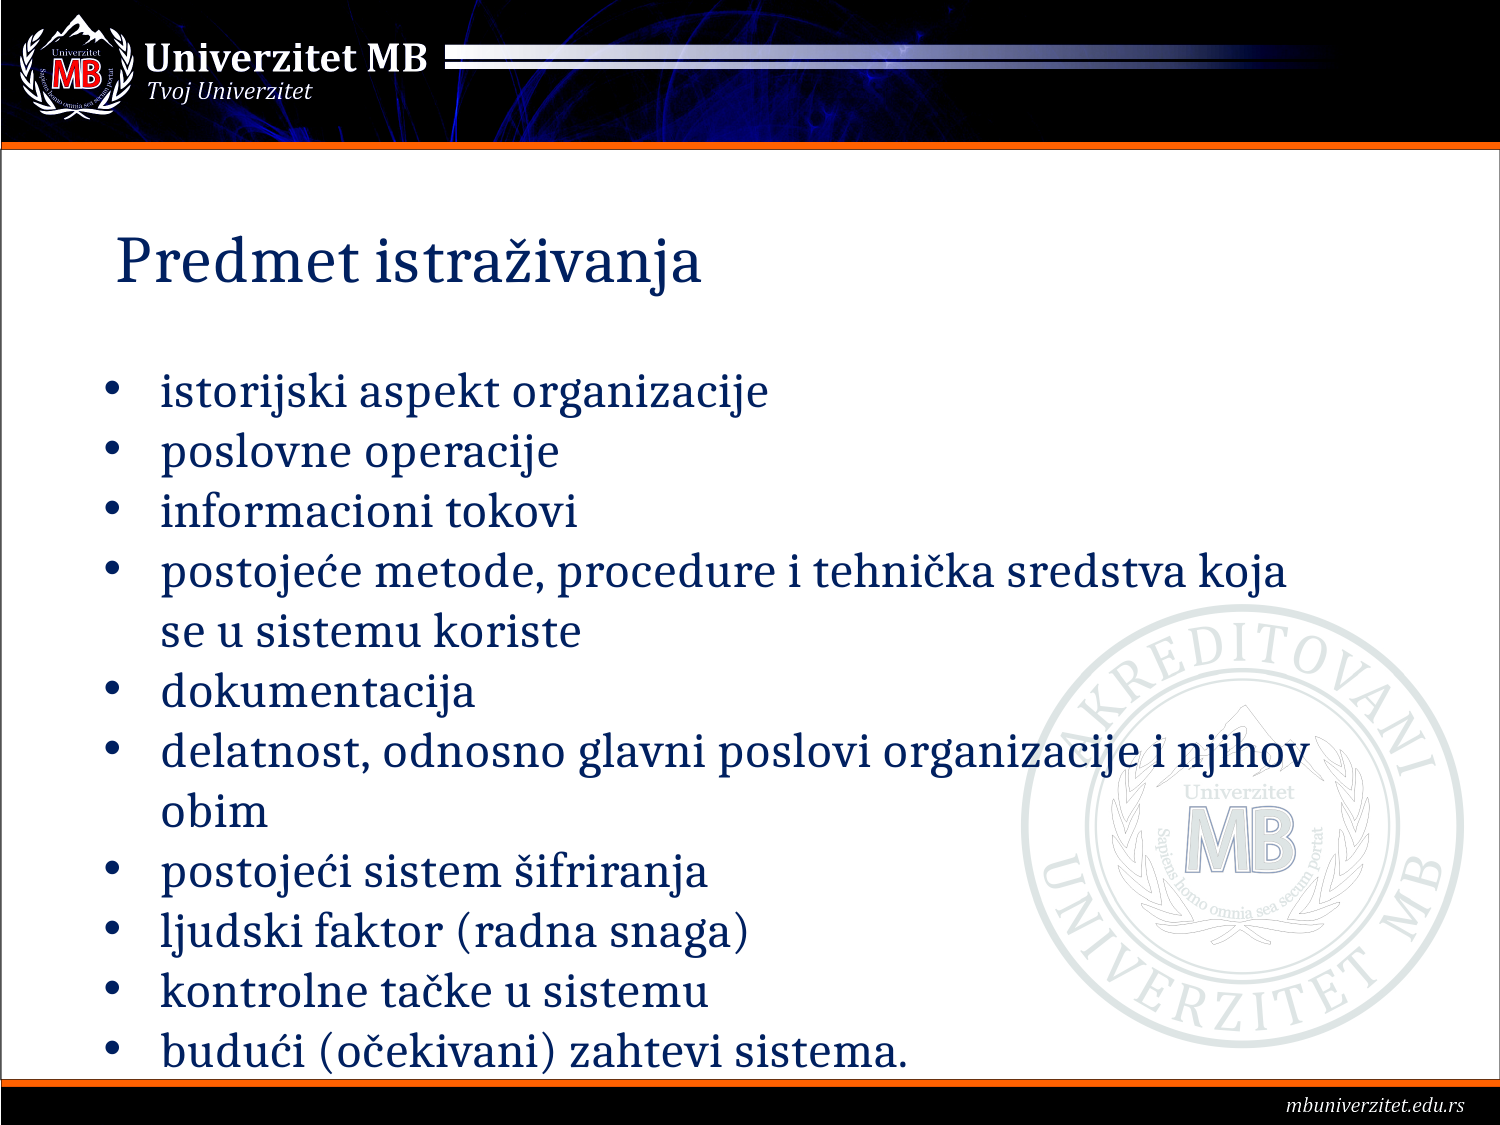

Predmet istraživanja
istorijski aspekt organizacije
poslovne operacije
informacioni tokovi
postojeće metode, procedure i tehnička sredstva koja se u sistemu koriste
dokumentacija
delatnost, odnosno glavni poslovi organizacije i njihov obim
postojeći sistem šifriranja
ljudski faktor (radna snaga)
kontrolne tačke u sistemu
budući (očekivani) zahtevi sistema.